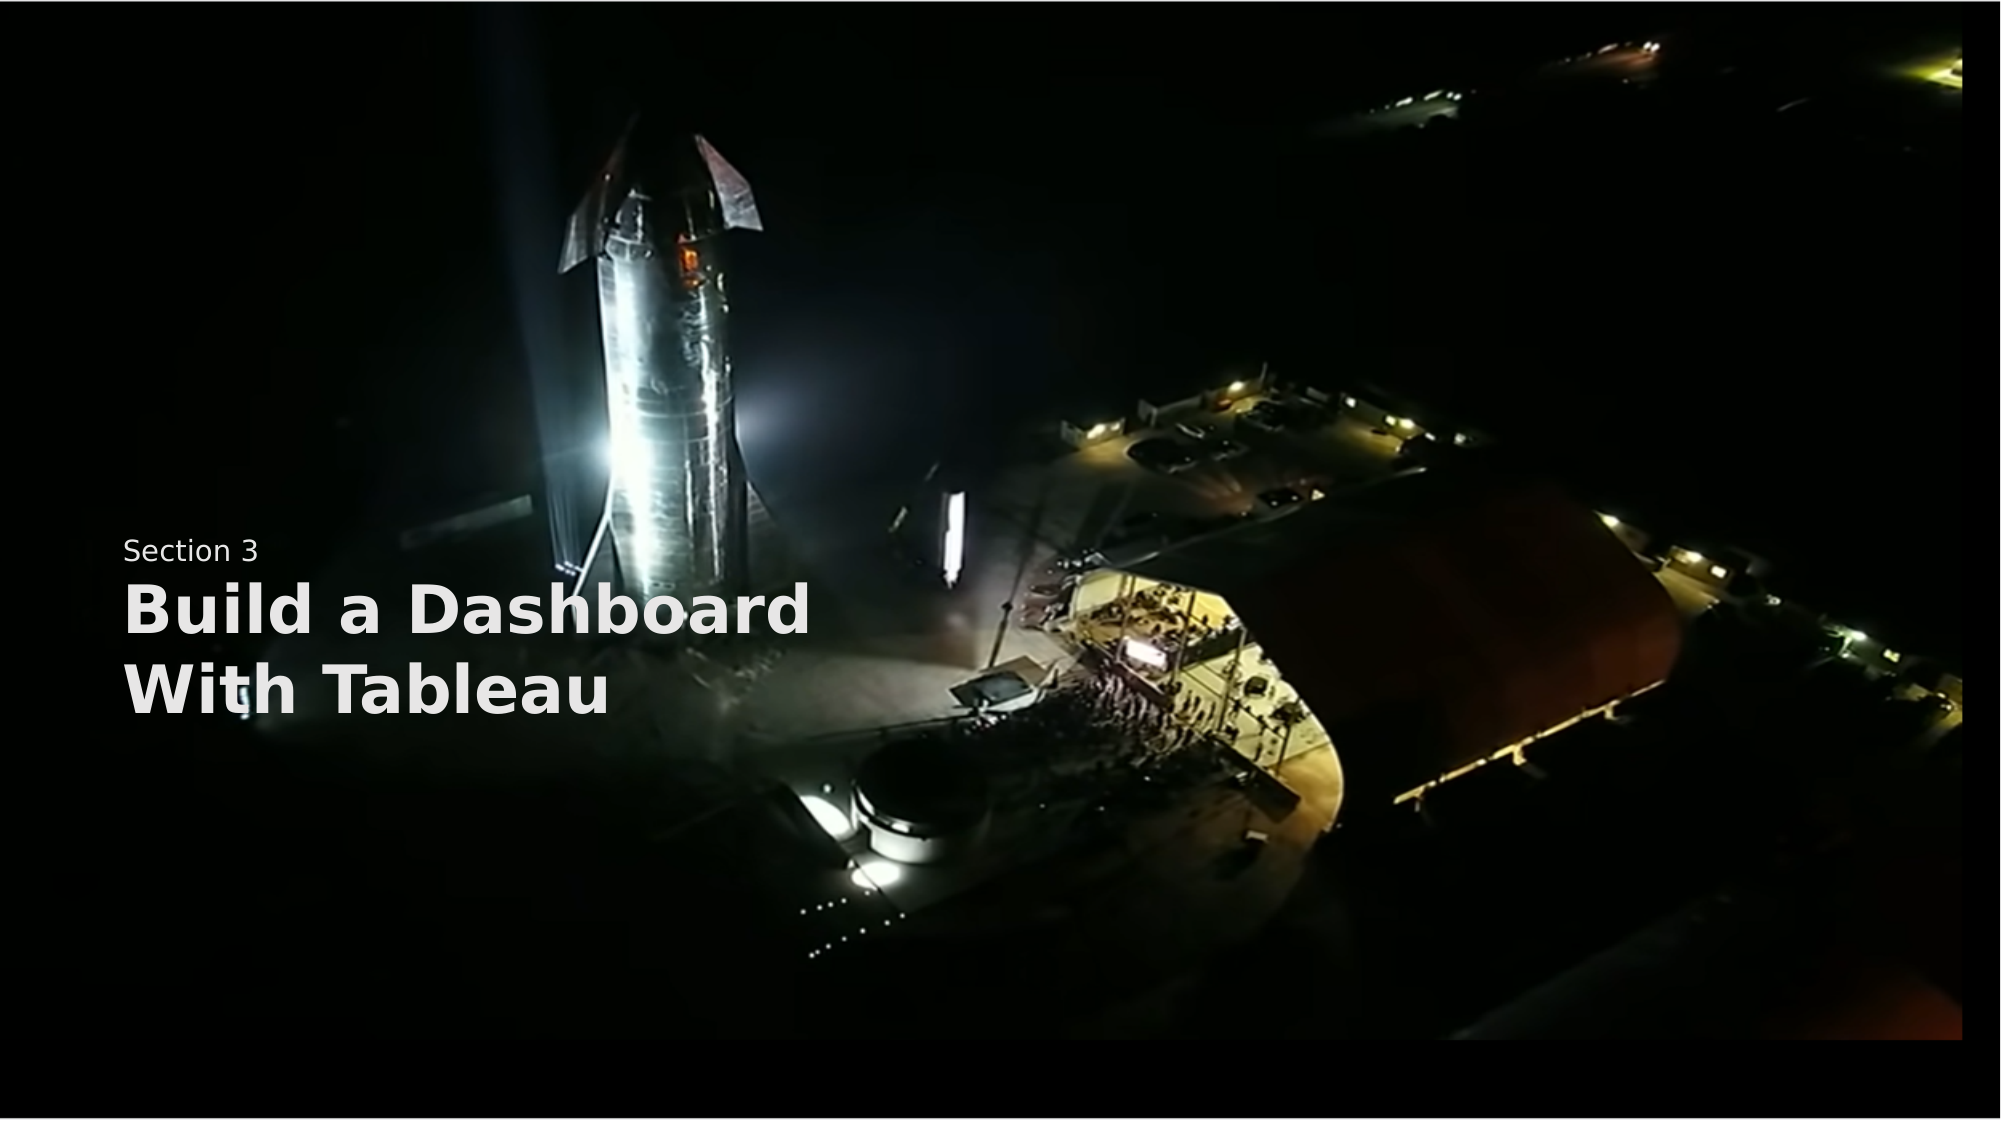

Section 3
Build a Dashboard
With Tableau